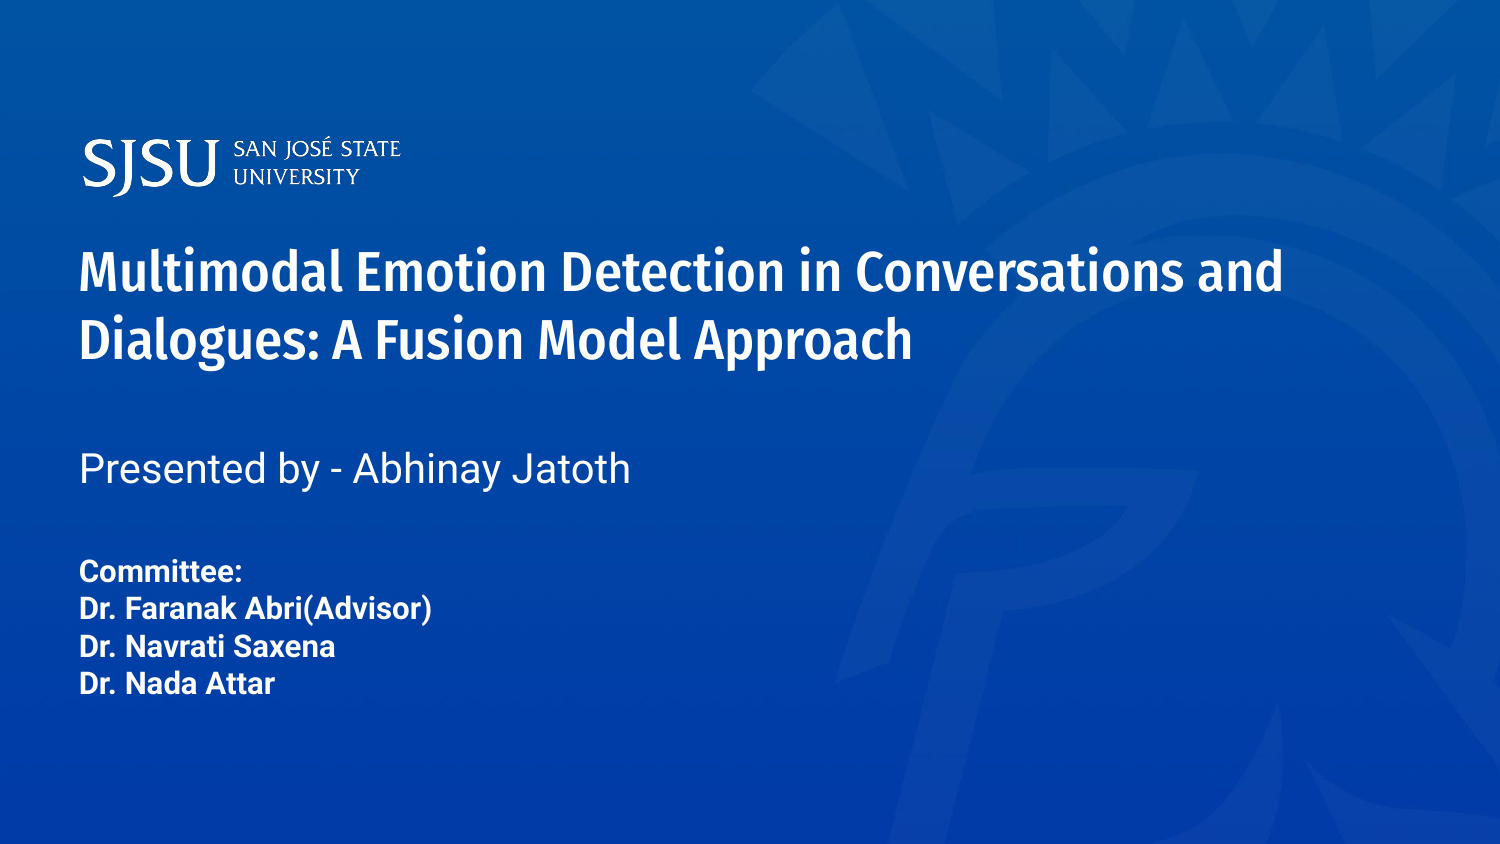

# Multimodal Emotion Detection in Conversations and Dialogues: A Fusion Model Approach
Presented by - Abhinay Jatoth
Committee:
Dr. Faranak Abri(Advisor)
Dr. Navrati Saxena
Dr. Nada Attar